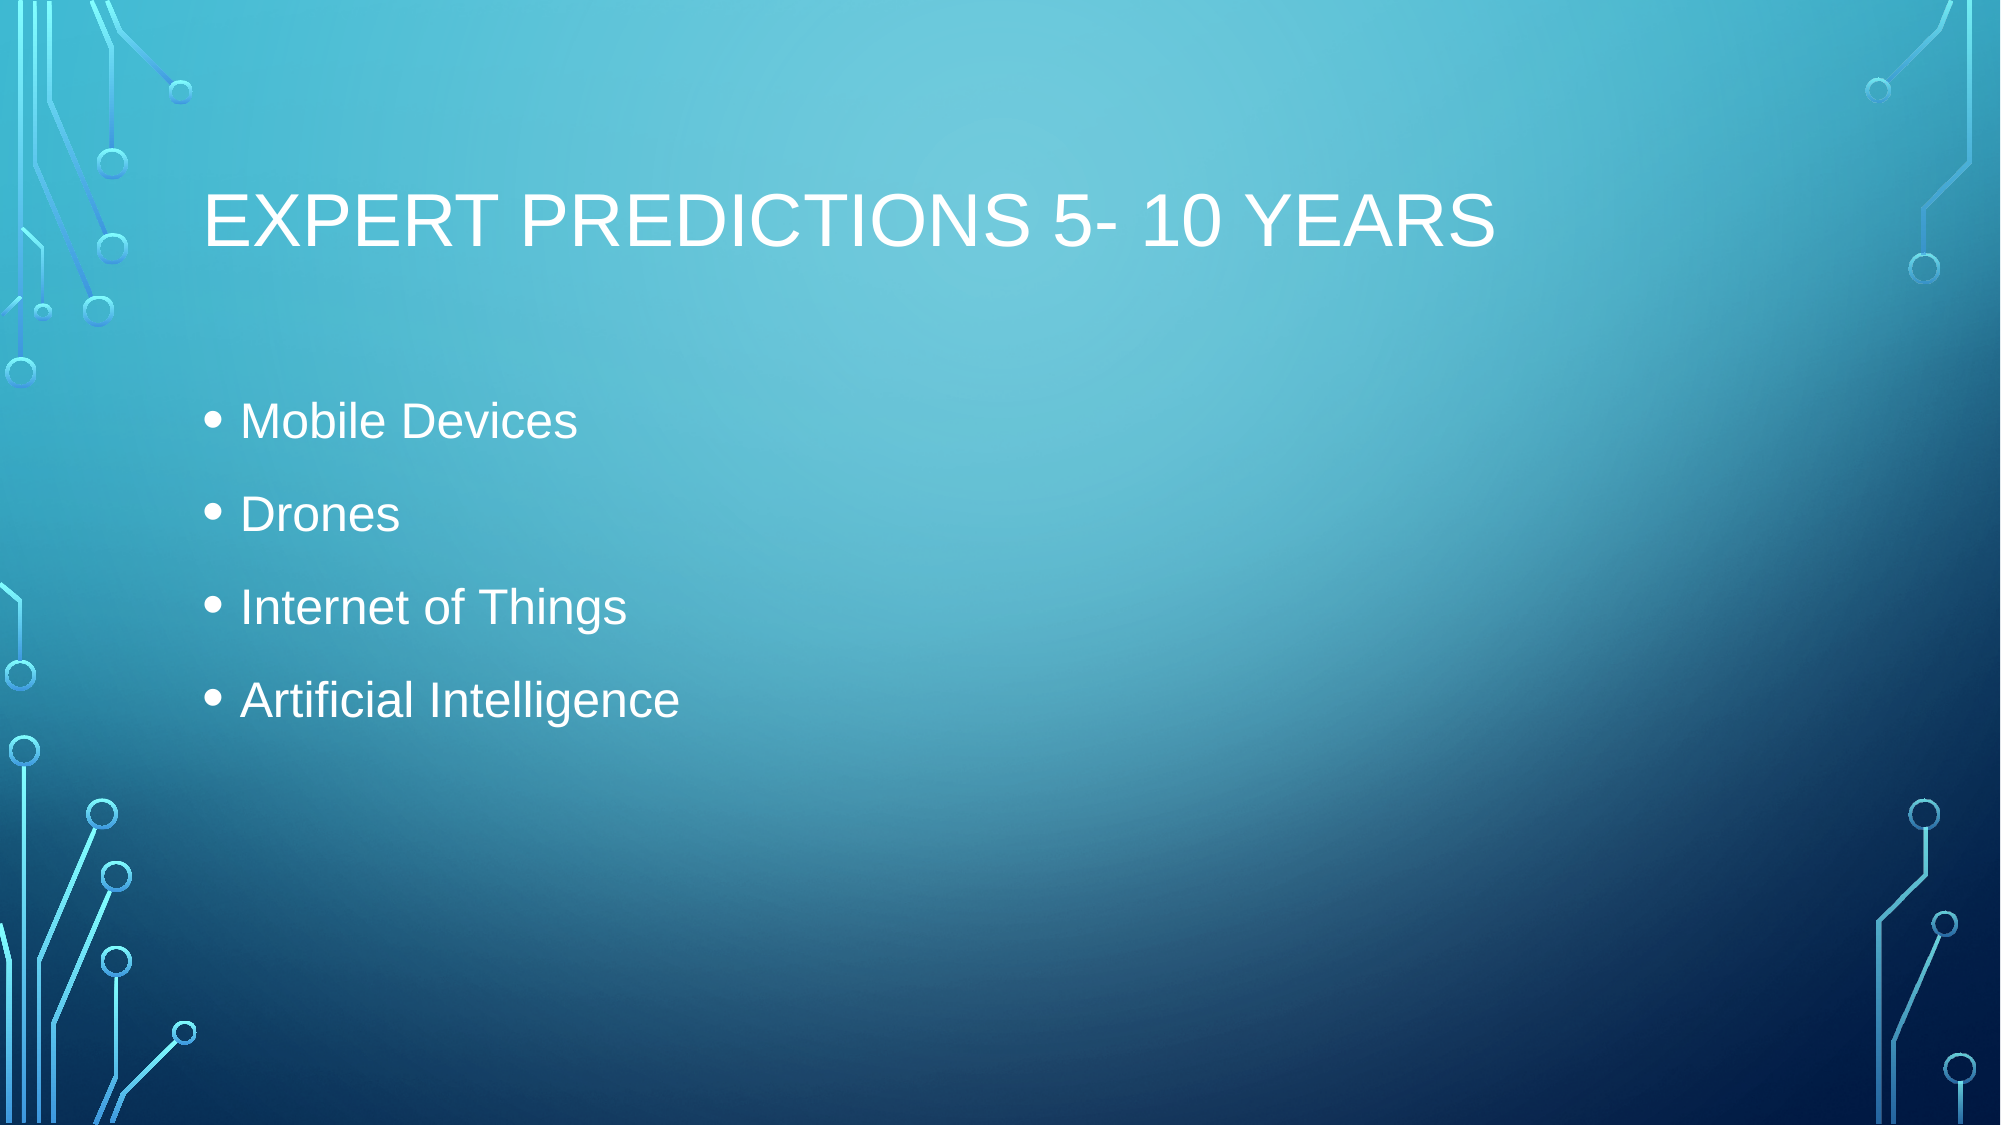

# Expert predictions 5- 10 years
Mobile Devices
Drones
Internet of Things
Artificial Intelligence